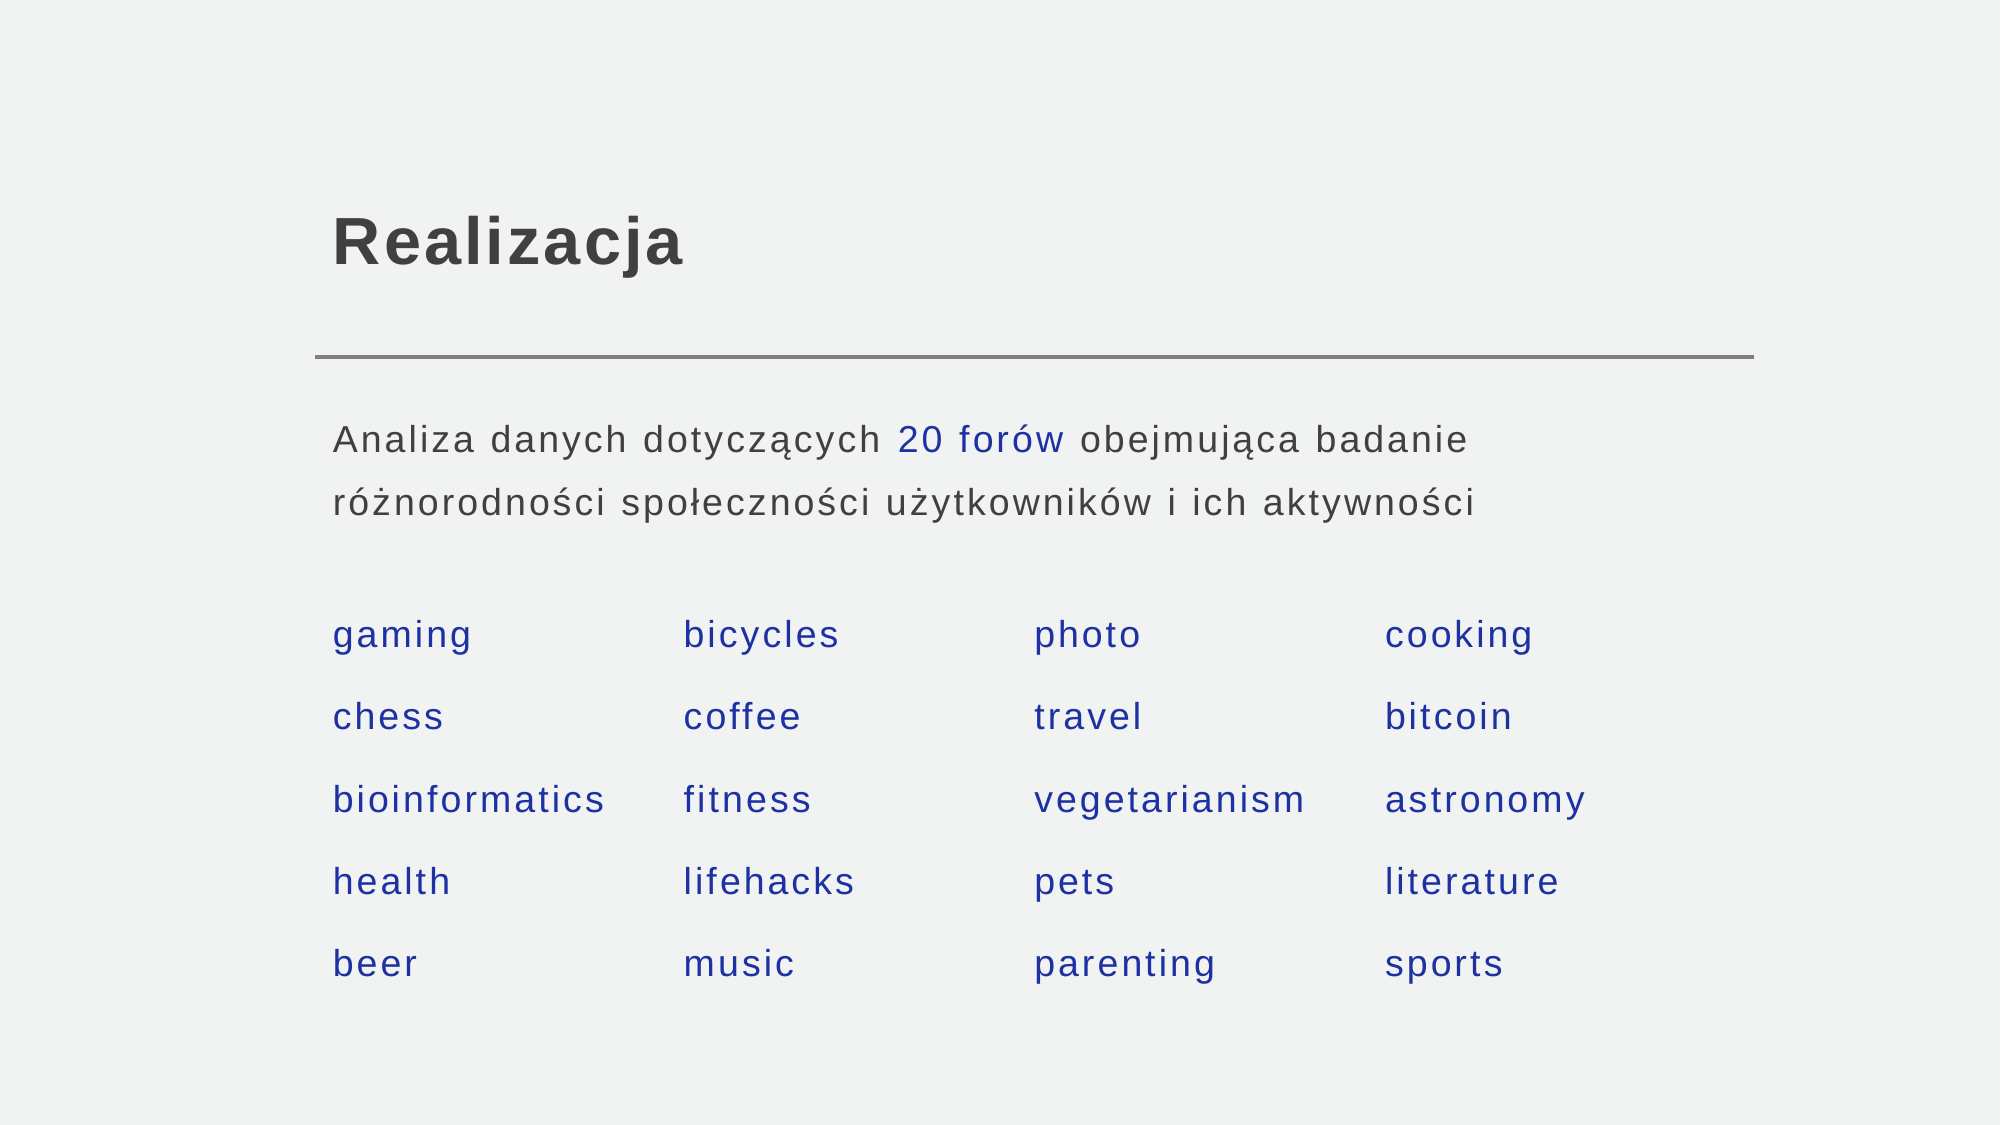

# Realizacja
Analiza danych dotyczących 20 forów obejmująca badanie różnorodności społeczności użytkowników i ich aktywności

gaming
chess
bioinformatics
health
beer
bicycles
coffee
fitness
lifehacks
music
photo
travel
vegetarianism
pets
parenting
cooking
bitcoin
astronomy
literature
sports